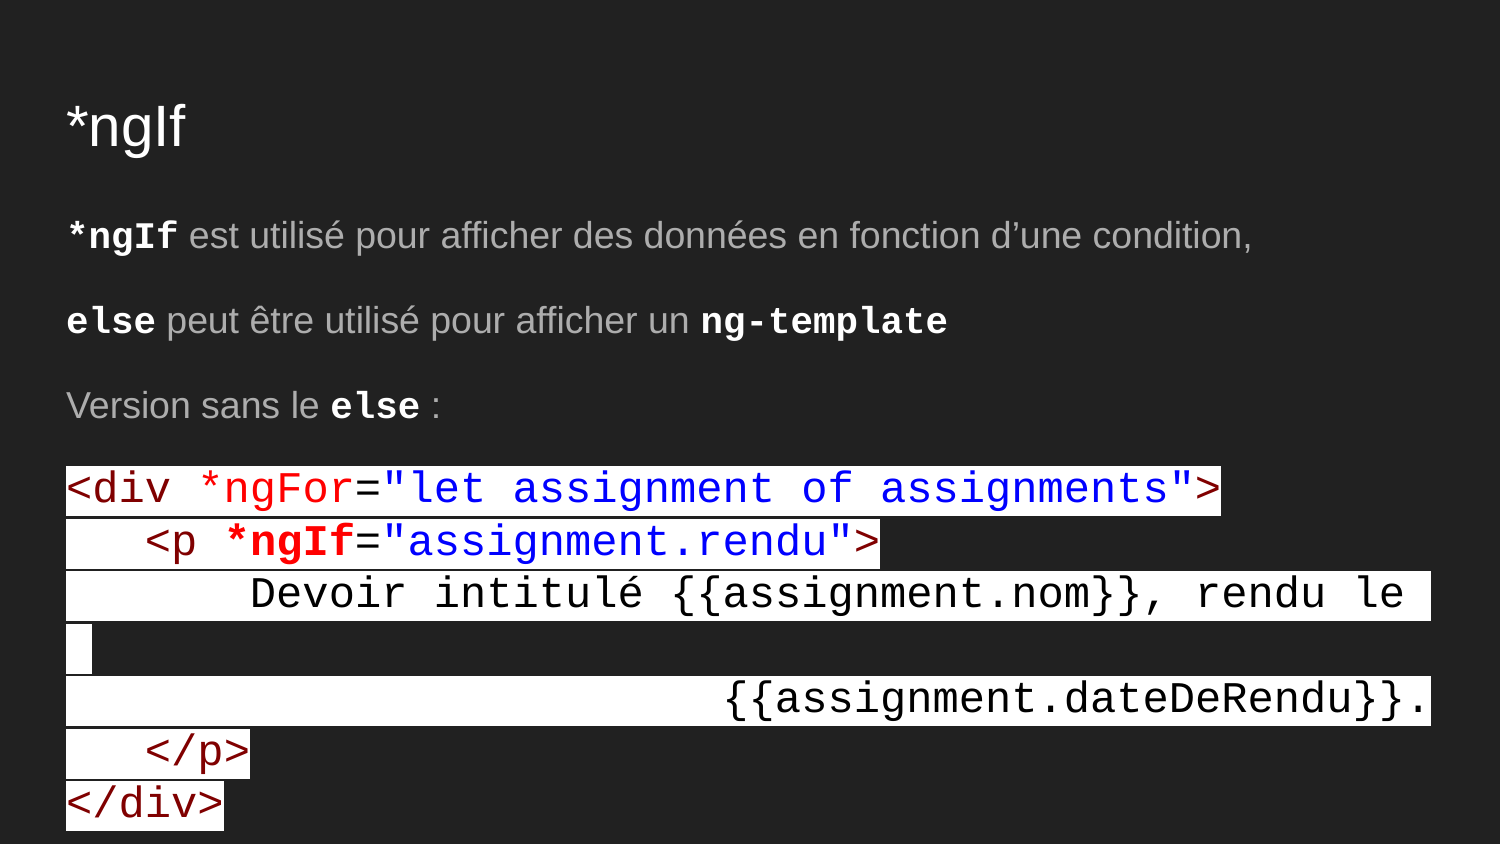

# *ngIf
*ngIf est utilisé pour afficher des données en fonction d’une condition,
else peut être utilisé pour afficher un ng-template
Version sans le else :
<div *ngFor="let assignment of assignments">
   <p *ngIf="assignment.rendu">
       Devoir intitulé {{assignment.nom}}, rendu le
                         {{assignment.dateDeRendu}}.
   </p>
</div>